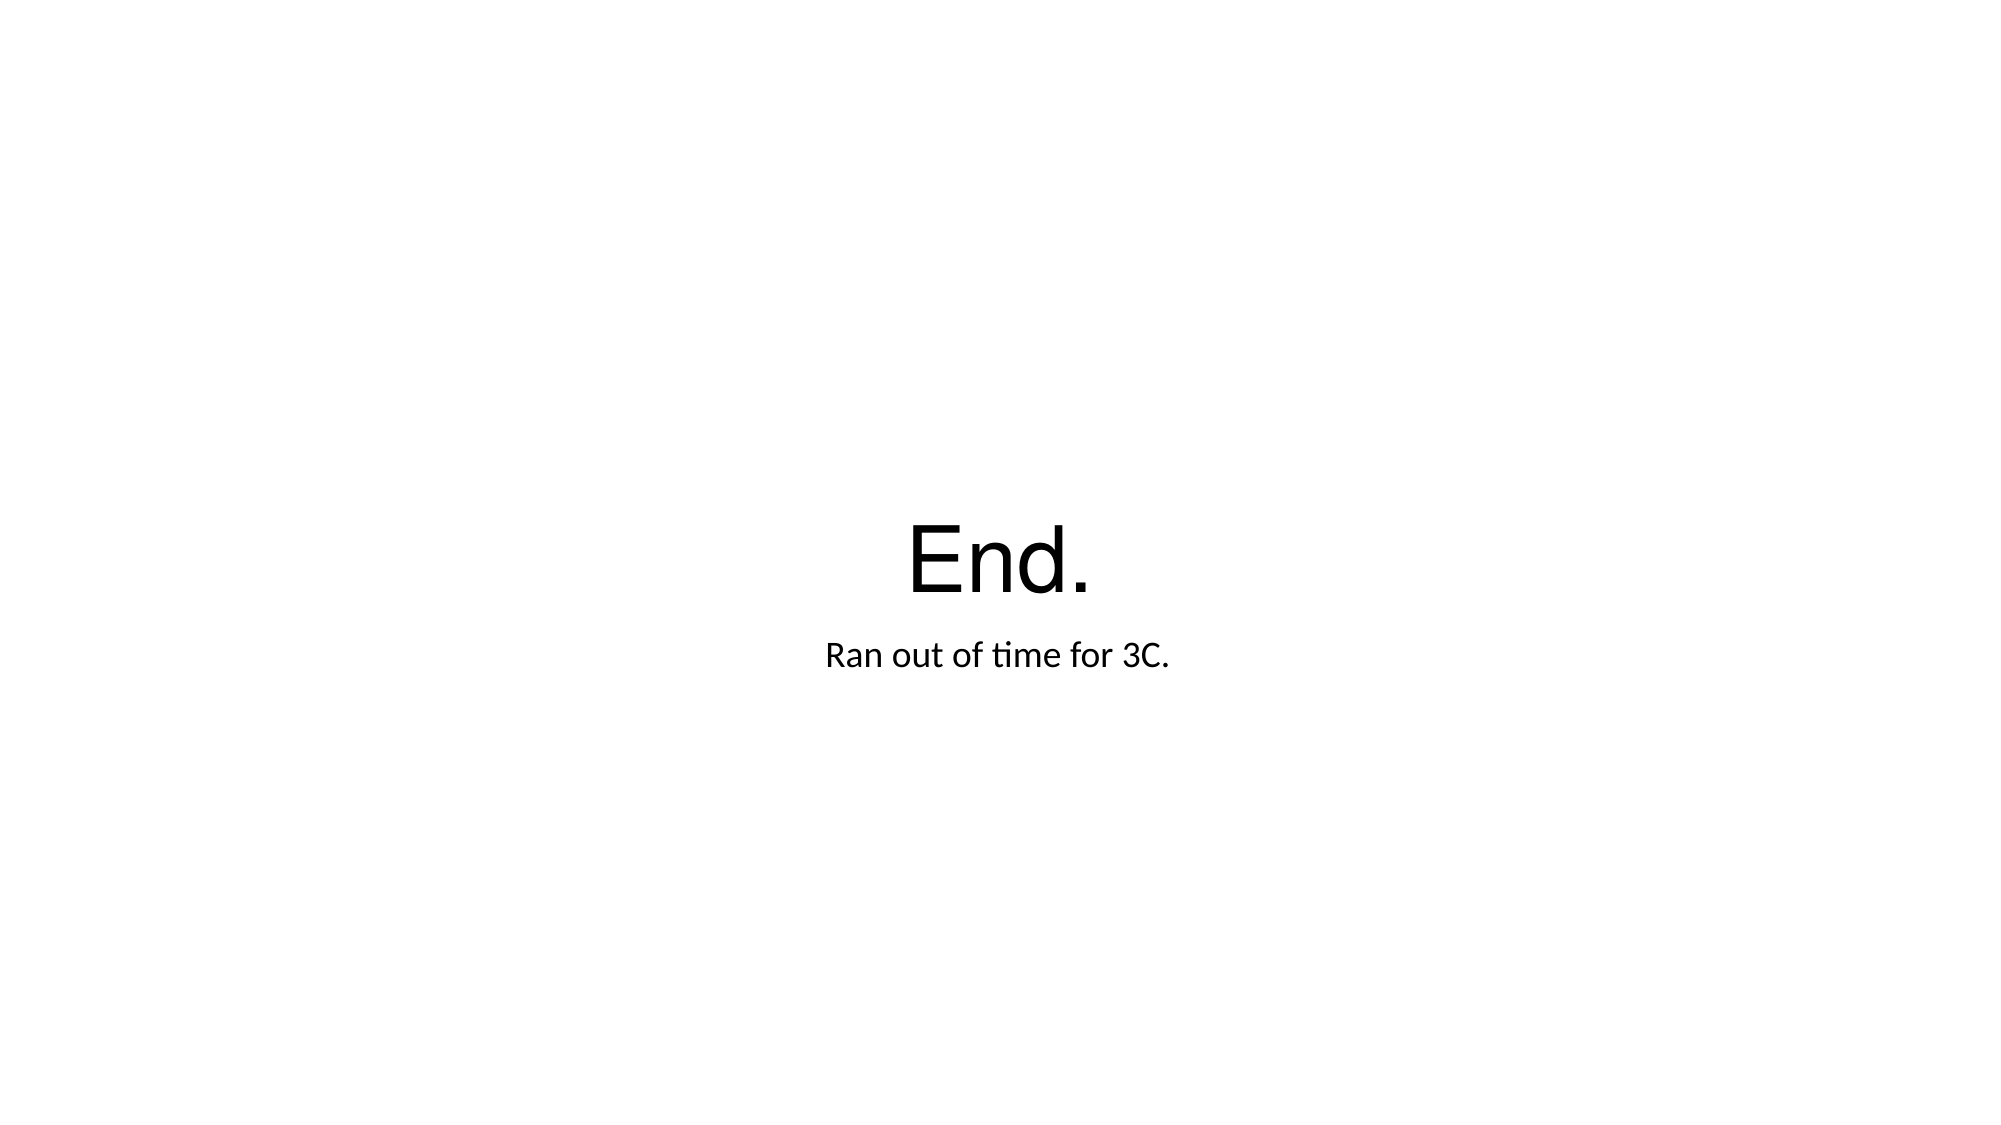

# End.
Ran out of time for 3C.